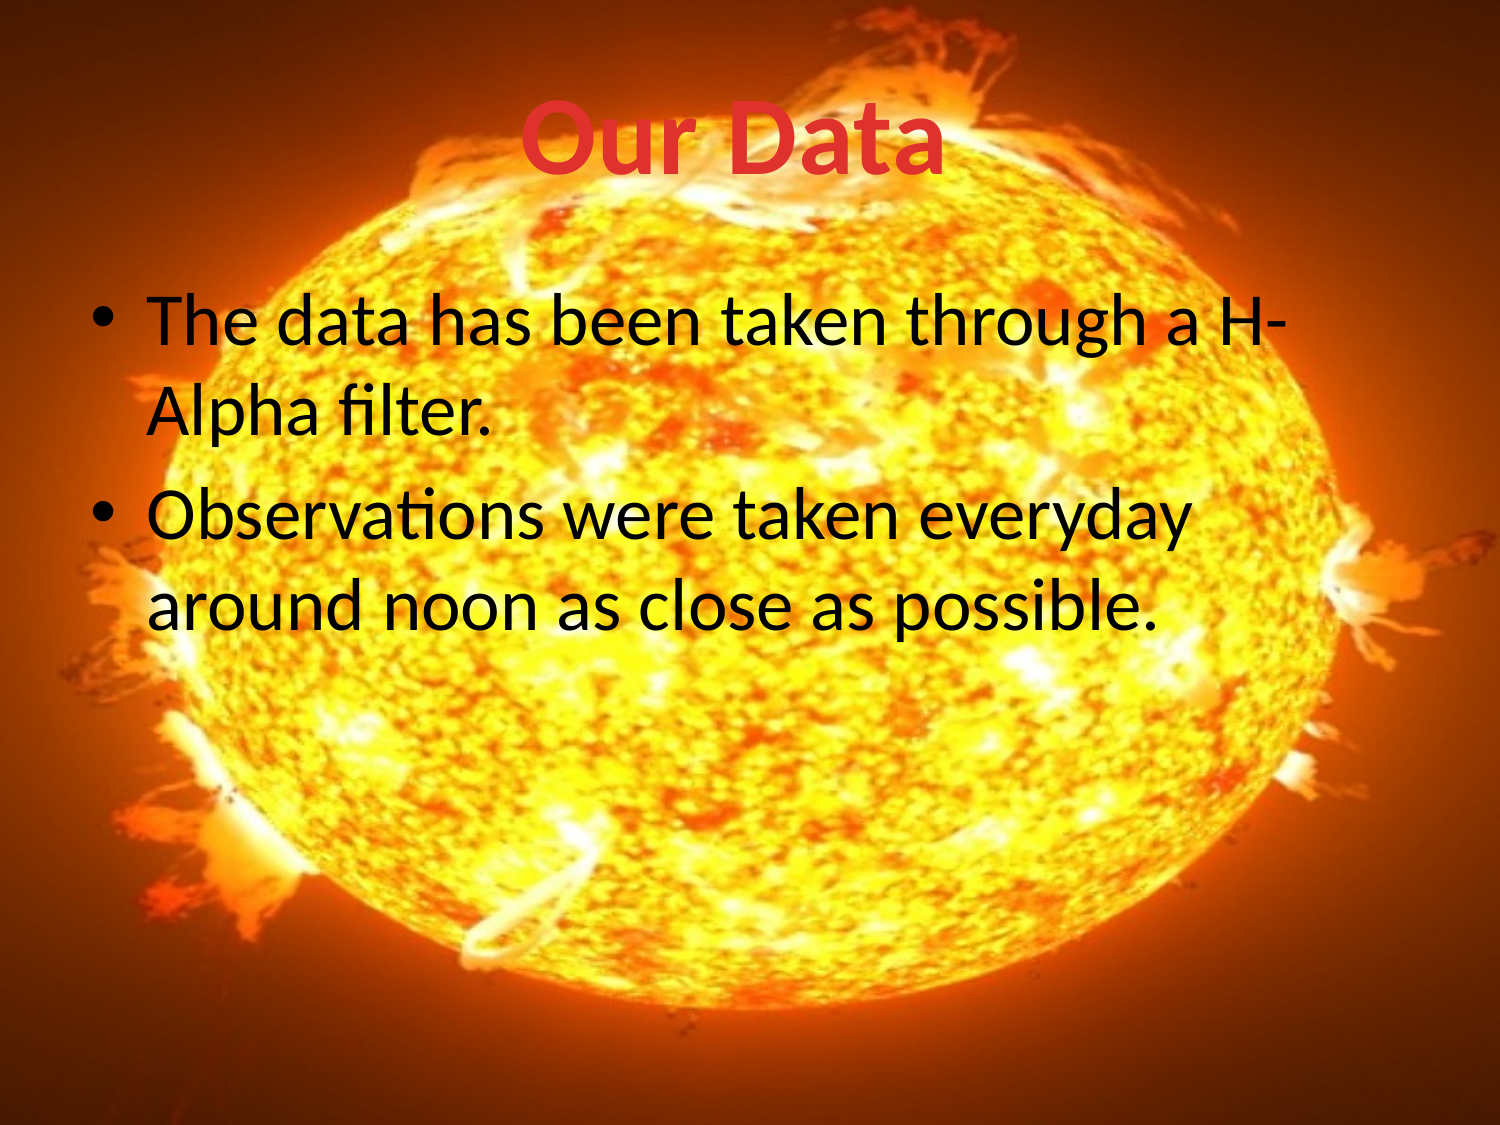

Our Data
The data has been taken through a H-Alpha filter.
Observations were taken everyday around noon as close as possible.